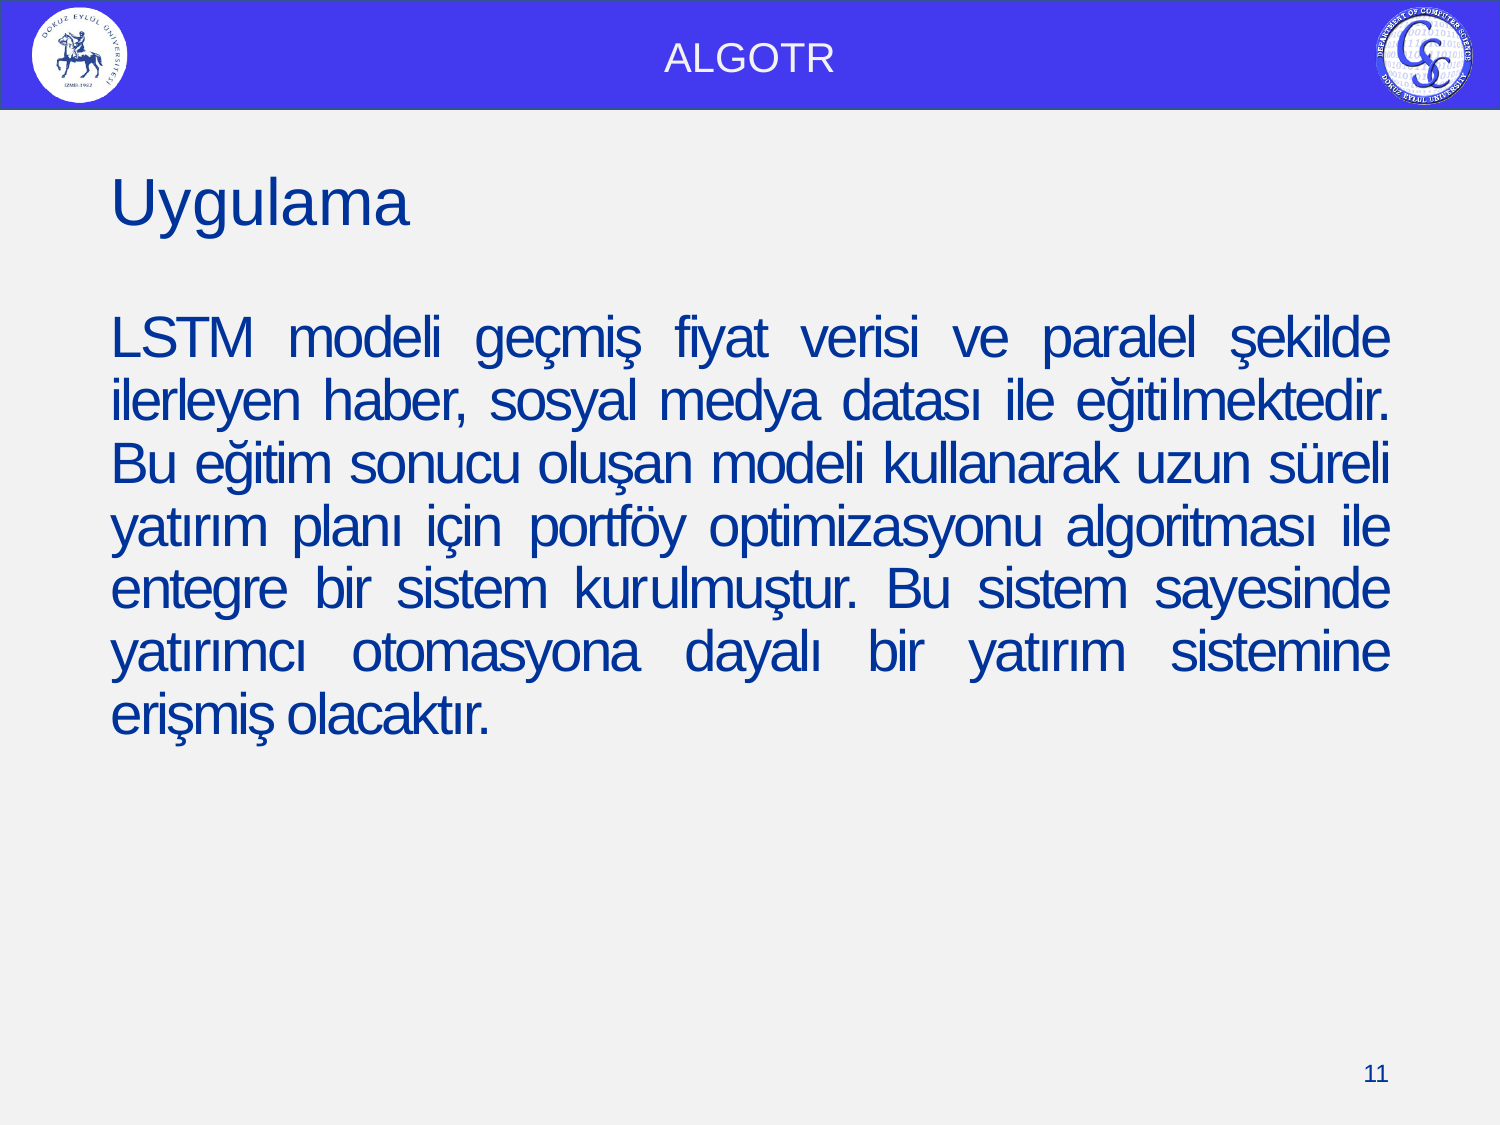

ALGOTR
# Uygulama
LSTM modeli geçmiş fiyat verisi ve paralel şekilde ilerleyen haber, sosyal medya datası ile eğitilmektedir. Bu eğitim sonucu oluşan modeli kullanarak uzun süreli yatırım planı için portföy optimizasyonu algoritması ile entegre bir sistem kurulmuştur. Bu sistem sayesinde yatırımcı otomasyona dayalı bir yatırım sistemine erişmiş olacaktır.
11